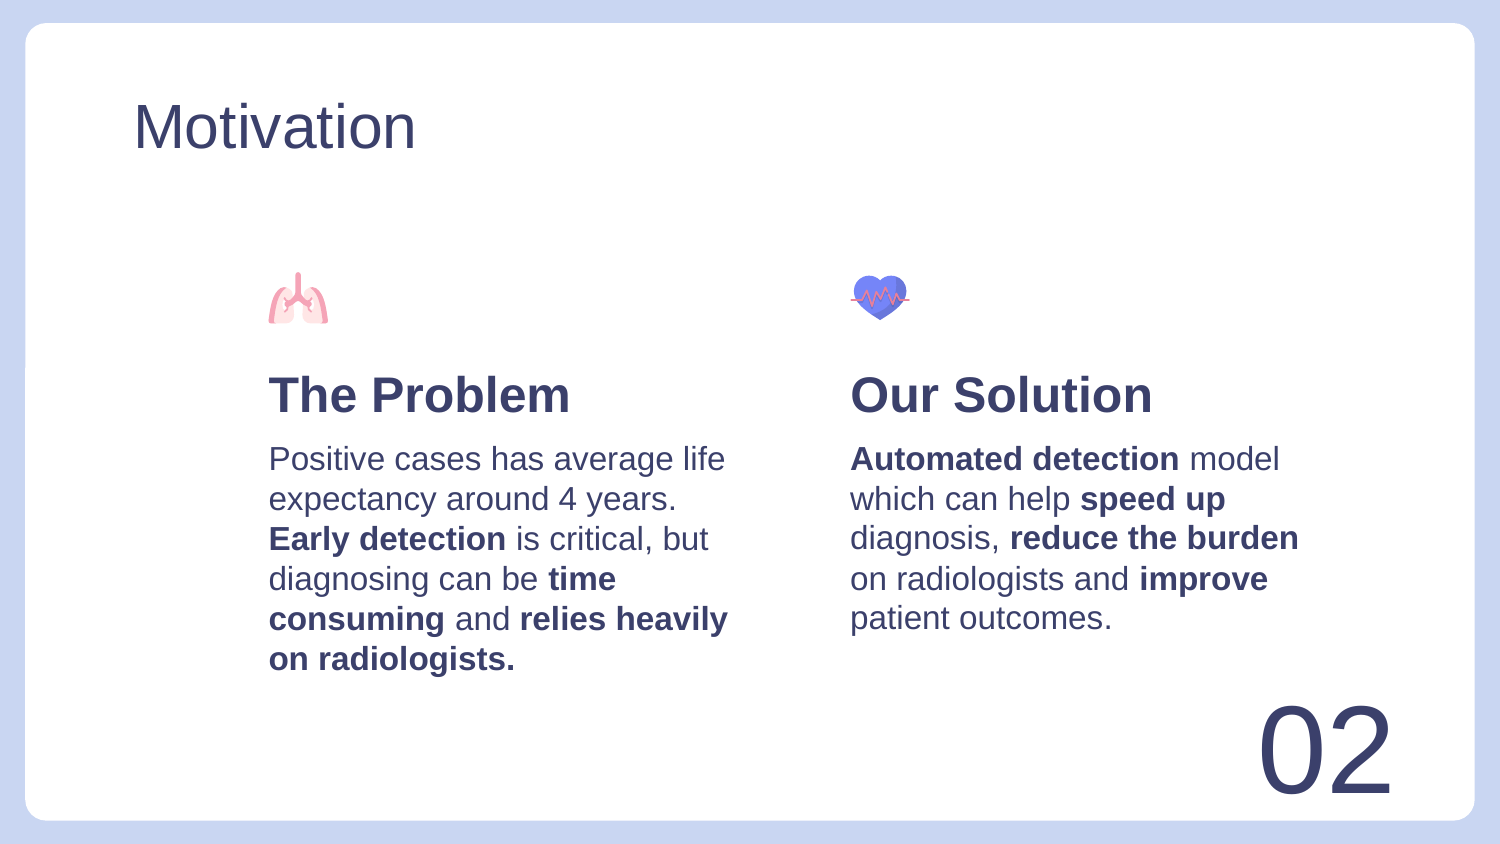

# Motivation

The Problem
Our Solution
Automated detection model which can help speed up diagnosis, reduce the burden on radiologists and improve patient outcomes.

Positive cases has average life expectancy around 4 years. Early detection is critical, but diagnosing can be time consuming and relies heavily on radiologists.
02